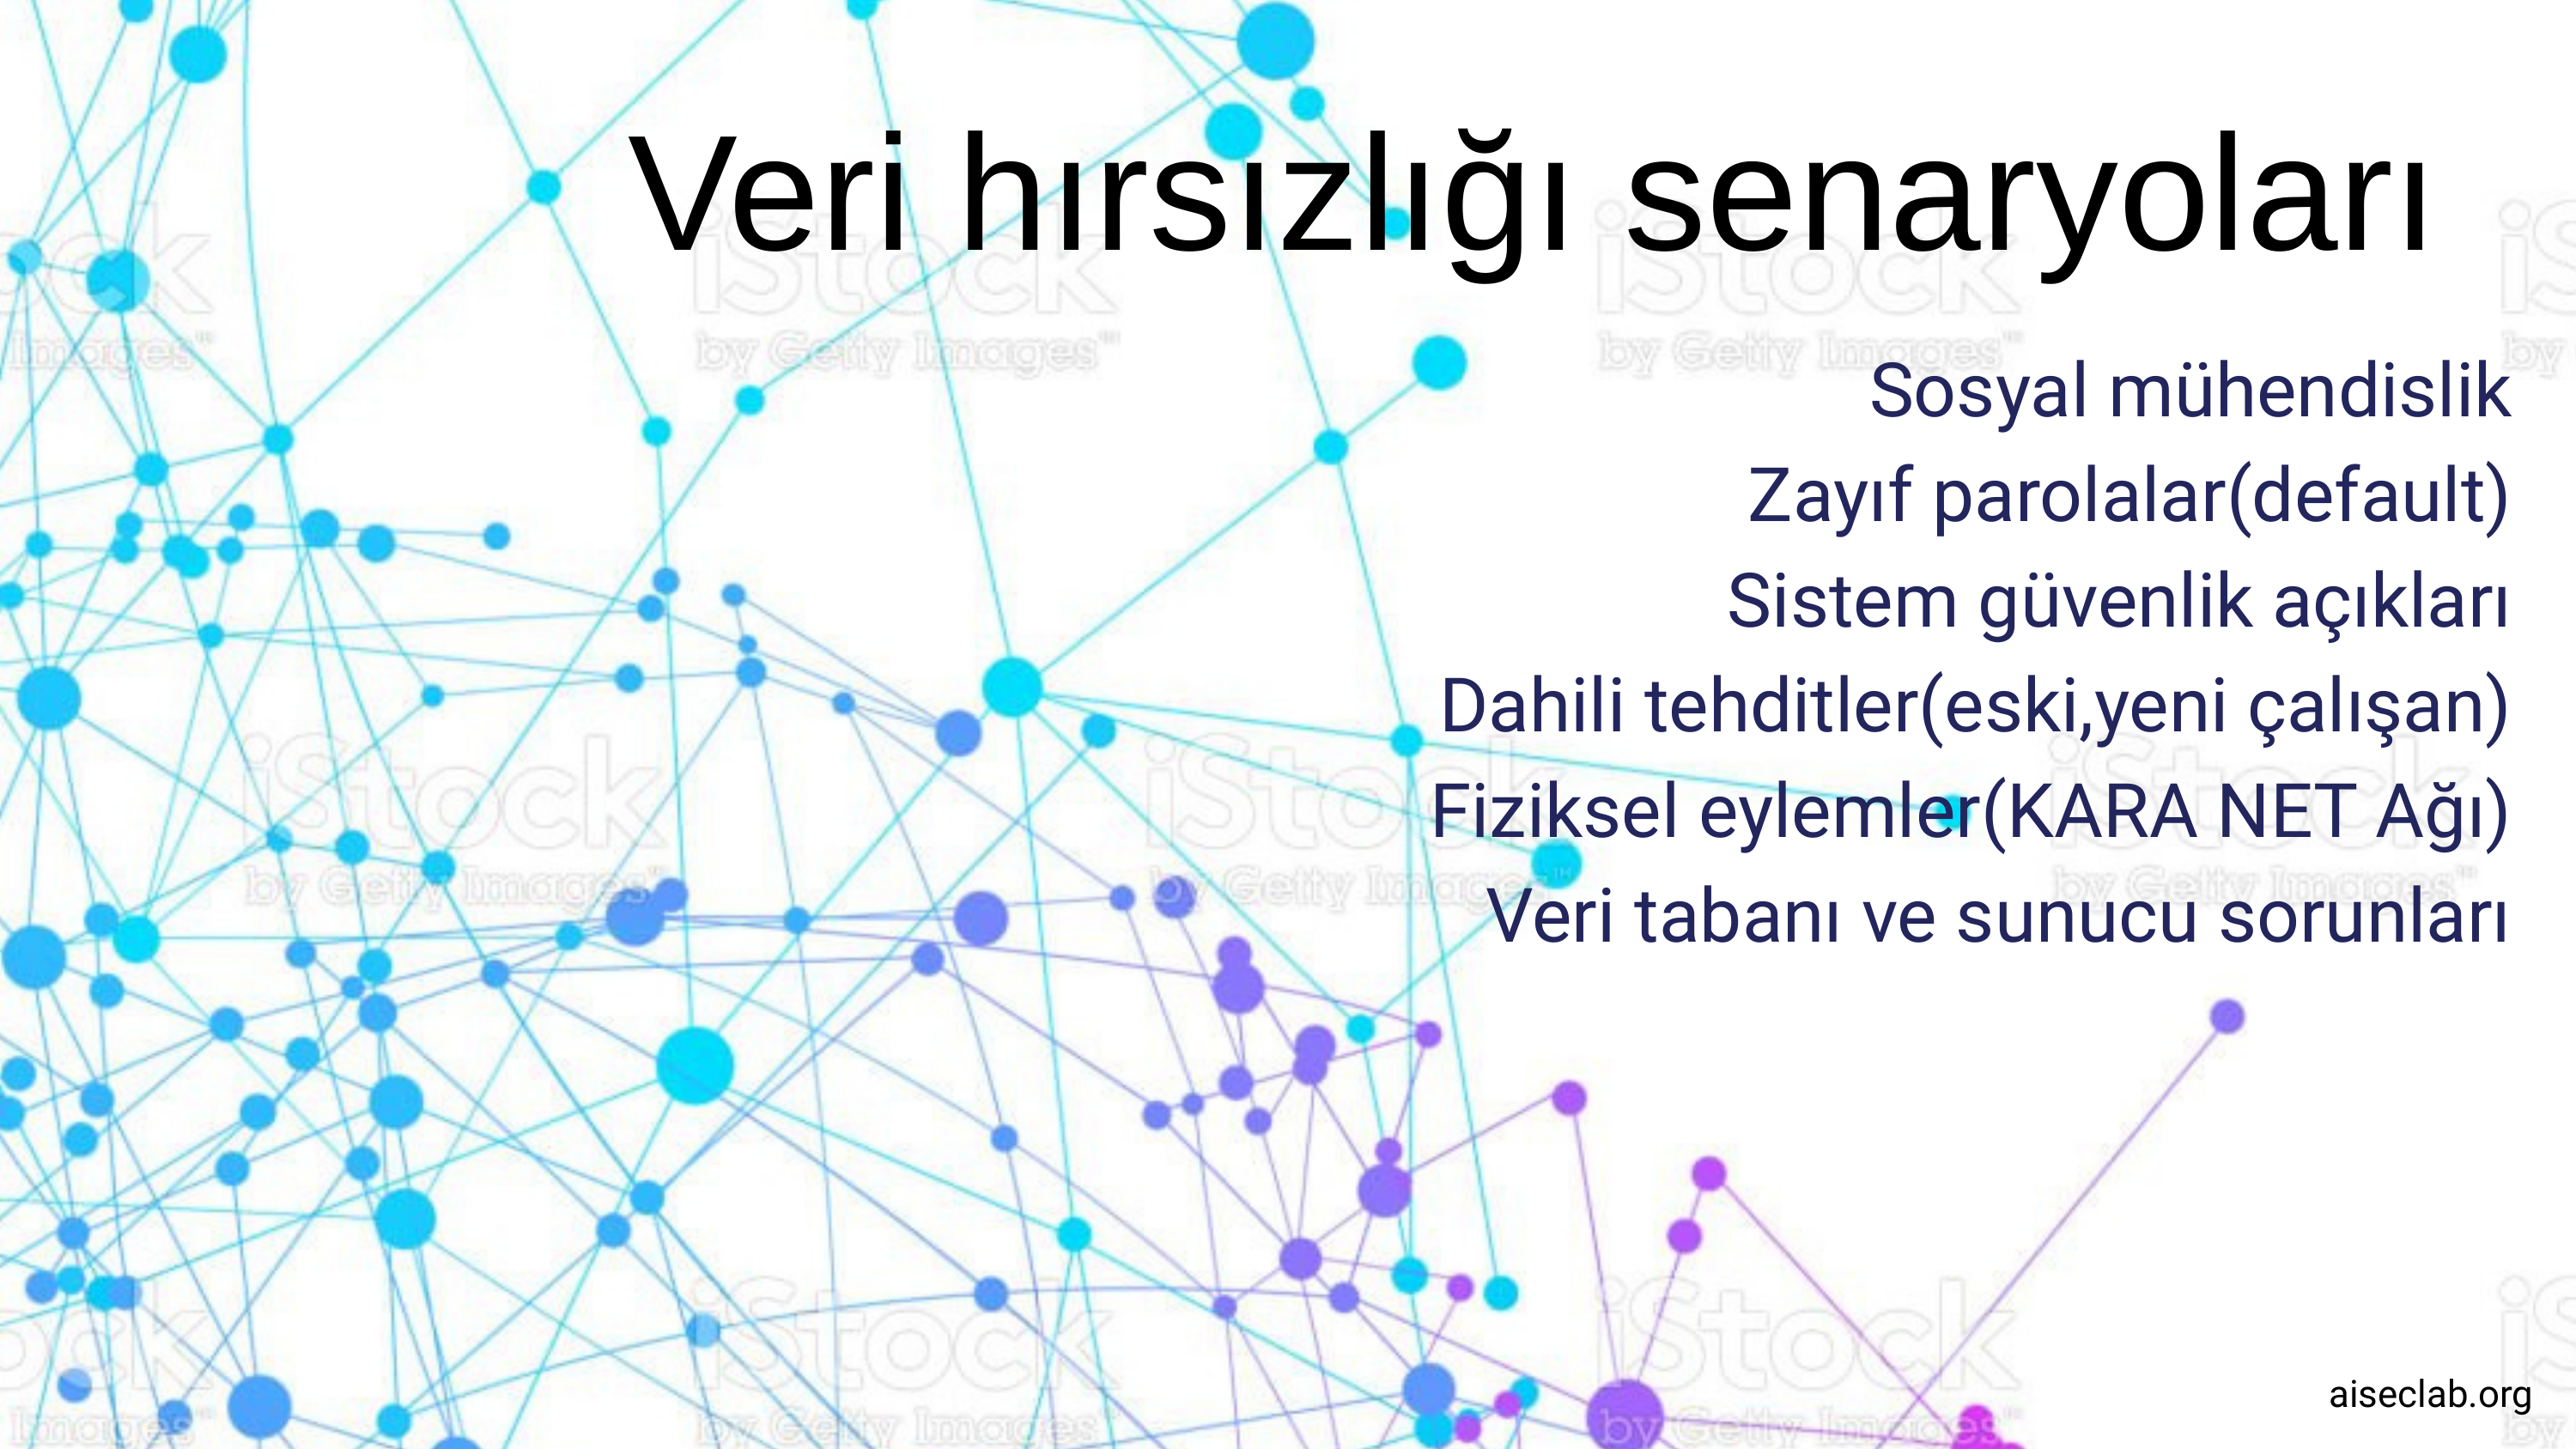

Veri hırsızlığı senaryoları
Sosyal mühendislik
Zayıf parolalar(default)
Sistem güvenlik açıkları
Dahili tehditler(eski,yeni çalışan)
Fiziksel eylemler(KARA NET Ağı)
Veri tabanı ve sunucu sorunları
aiseclab.org